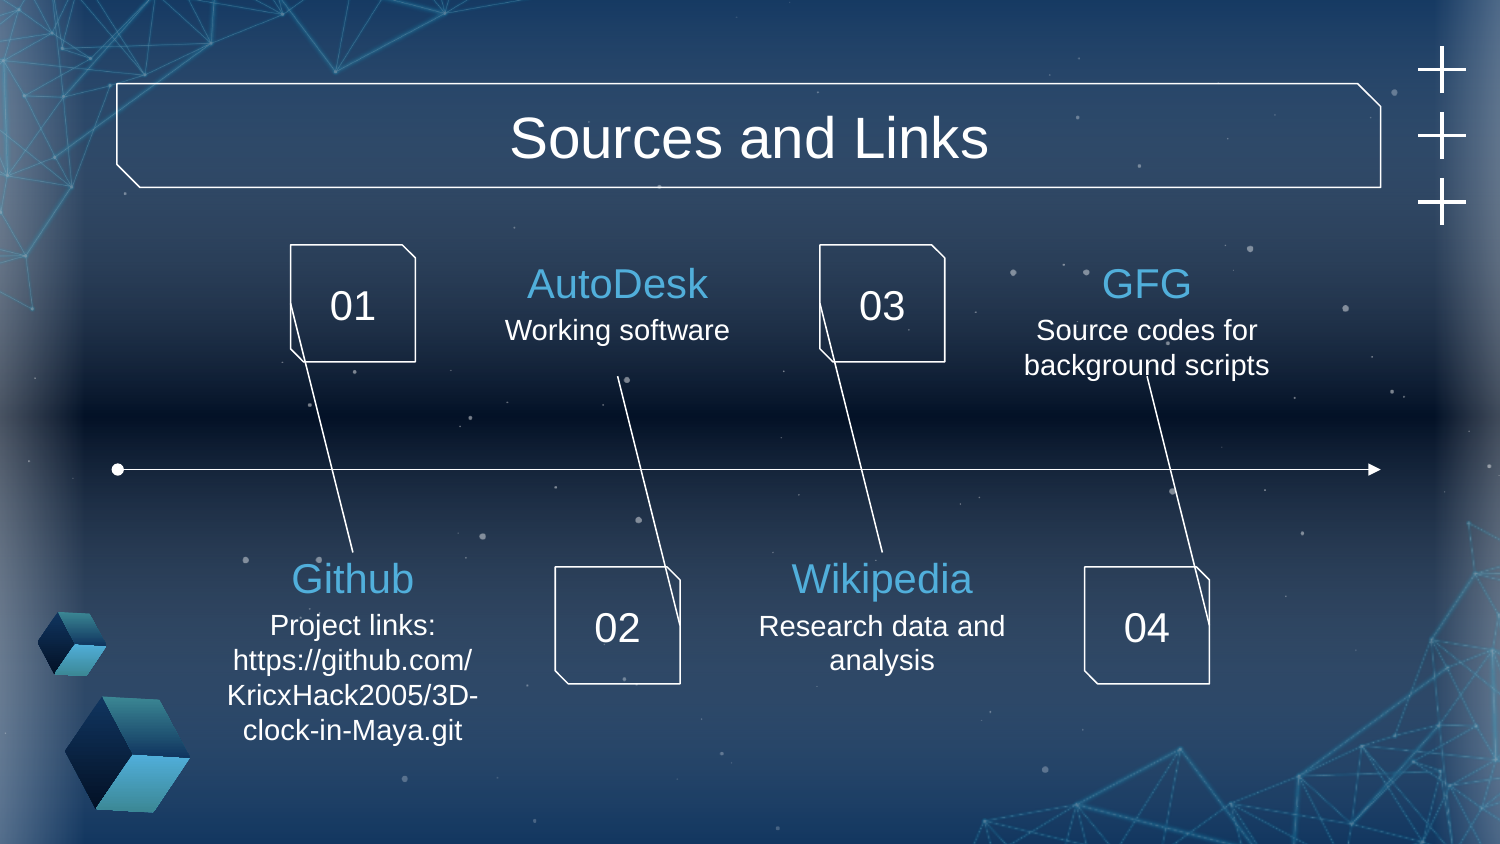

# Sources and Links
01
03
AutoDesk
GFG
Working software
Source codes for background scripts
Github
Wikipedia
02
04
Project links:
https://github.com/KricxHack2005/3D-clock-in-Maya.git
Research data and analysis